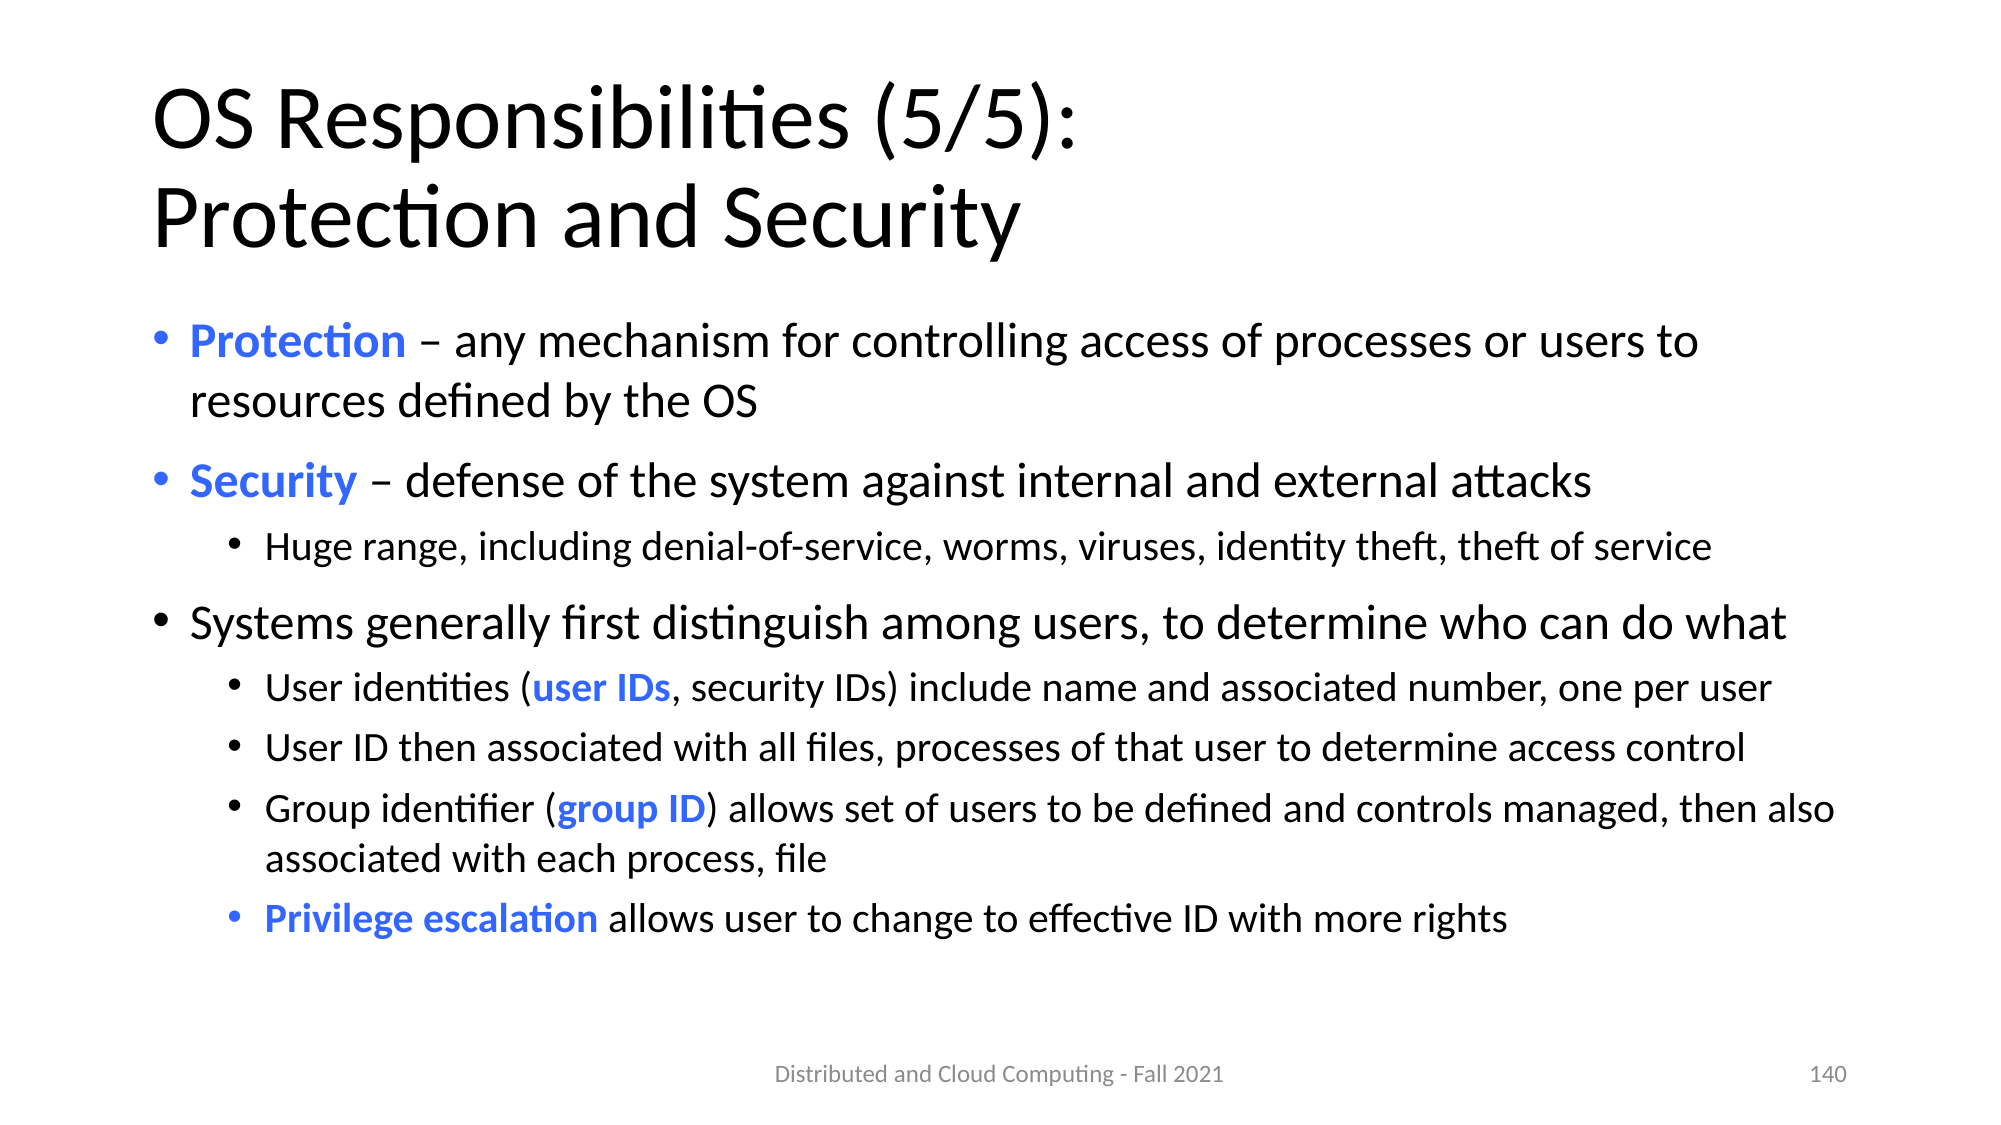

# OS Responsibilities (5/5): Protection and Security
Protection – any mechanism for controlling access of processes or users to resources defined by the OS
Security – defense of the system against internal and external attacks
Huge range, including denial-of-service, worms, viruses, identity theft, theft of service
Systems generally first distinguish among users, to determine who can do what
User identities (user IDs, security IDs) include name and associated number, one per user
User ID then associated with all files, processes of that user to determine access control
Group identifier (group ID) allows set of users to be defined and controls managed, then also associated with each process, file
Privilege escalation allows user to change to effective ID with more rights
Distributed and Cloud Computing - Fall 2021
140